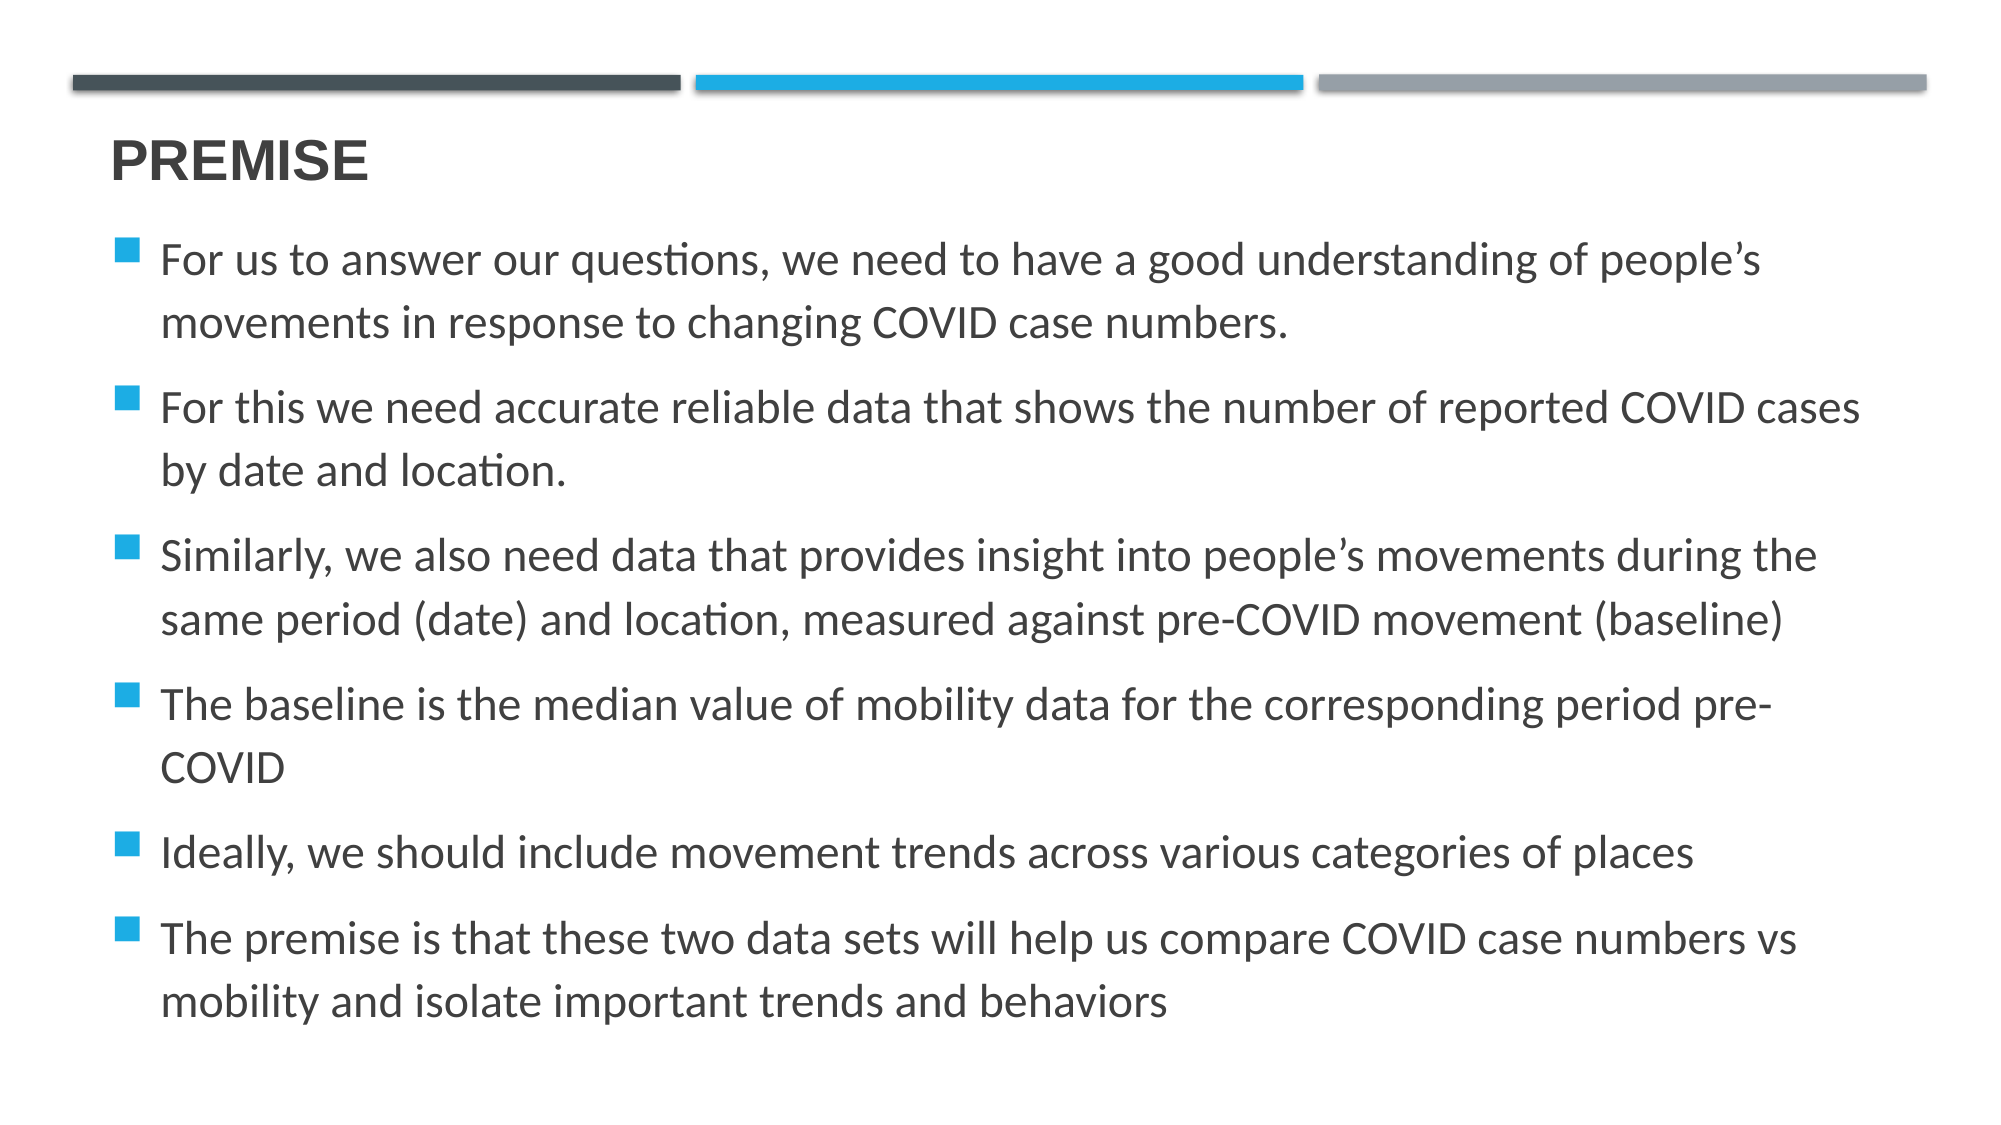

# Premise
For us to answer our questions, we need to have a good understanding of people’s movements in response to changing COVID case numbers.
For this we need accurate reliable data that shows the number of reported COVID cases by date and location.
Similarly, we also need data that provides insight into people’s movements during the same period (date) and location, measured against pre-COVID movement (baseline)
The baseline is the median value of mobility data for the corresponding period pre-COVID
Ideally, we should include movement trends across various categories of places
The premise is that these two data sets will help us compare COVID case numbers vs mobility and isolate important trends and behaviors